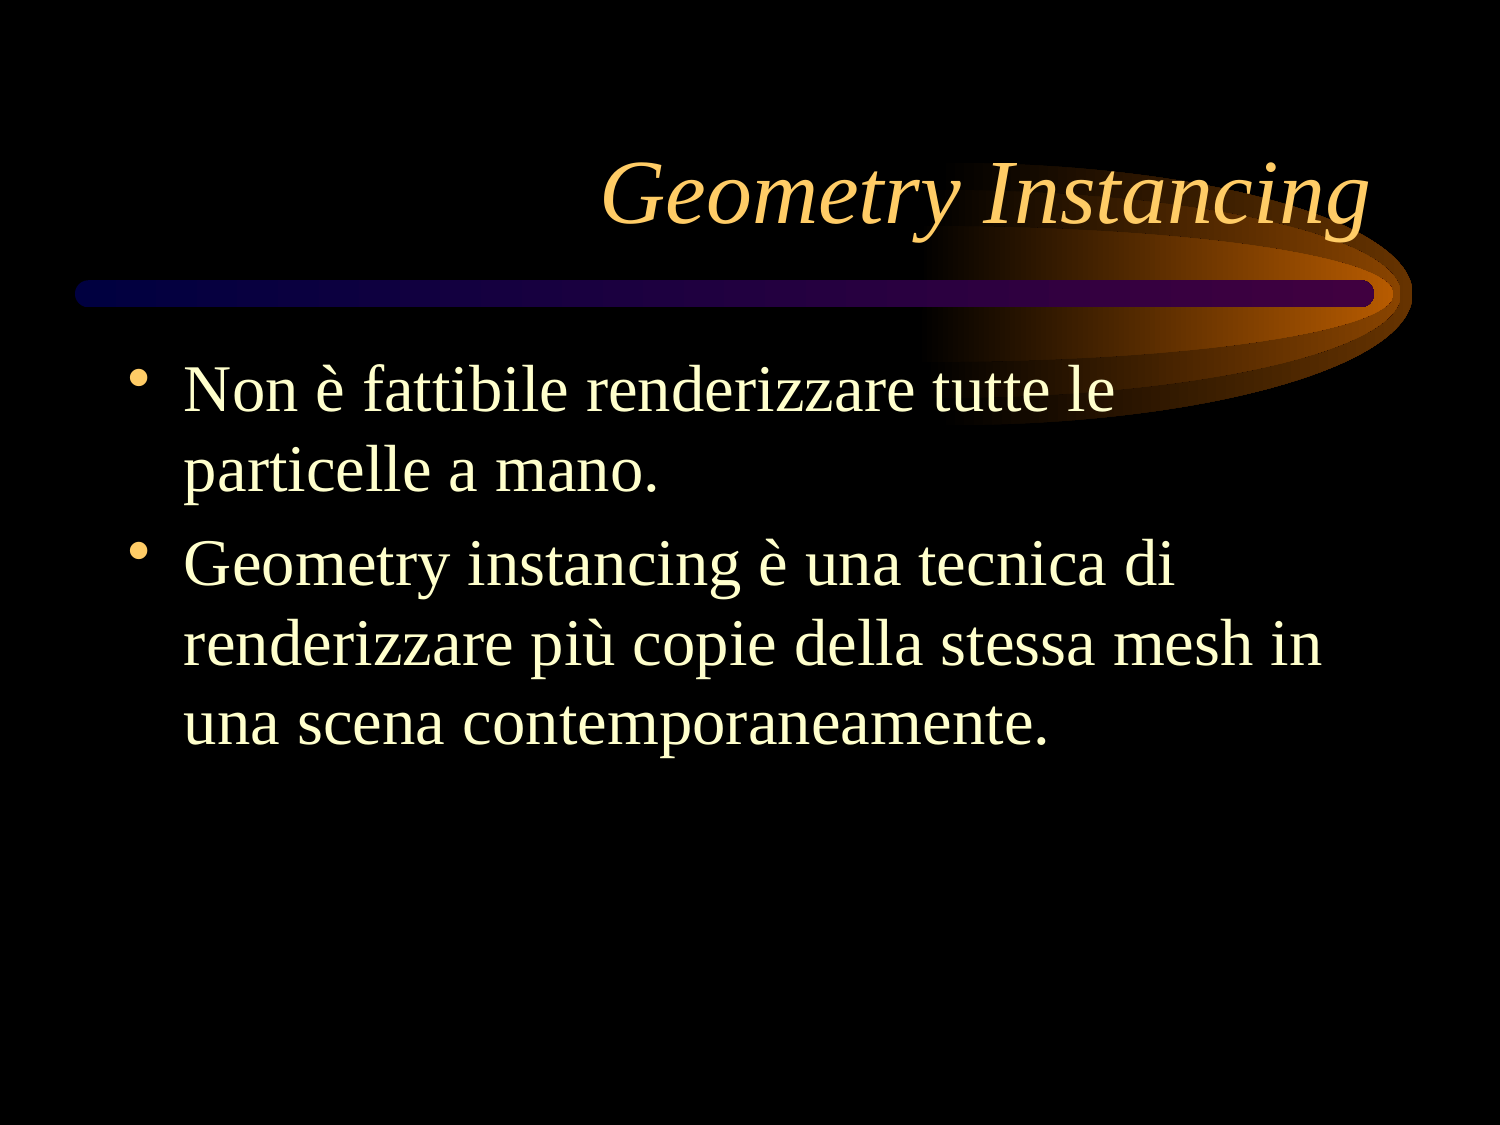

# Geometry Instancing
Non è fattibile renderizzare tutte le particelle a mano.
Geometry instancing è una tecnica di renderizzare più copie della stessa mesh in una scena contemporaneamente.